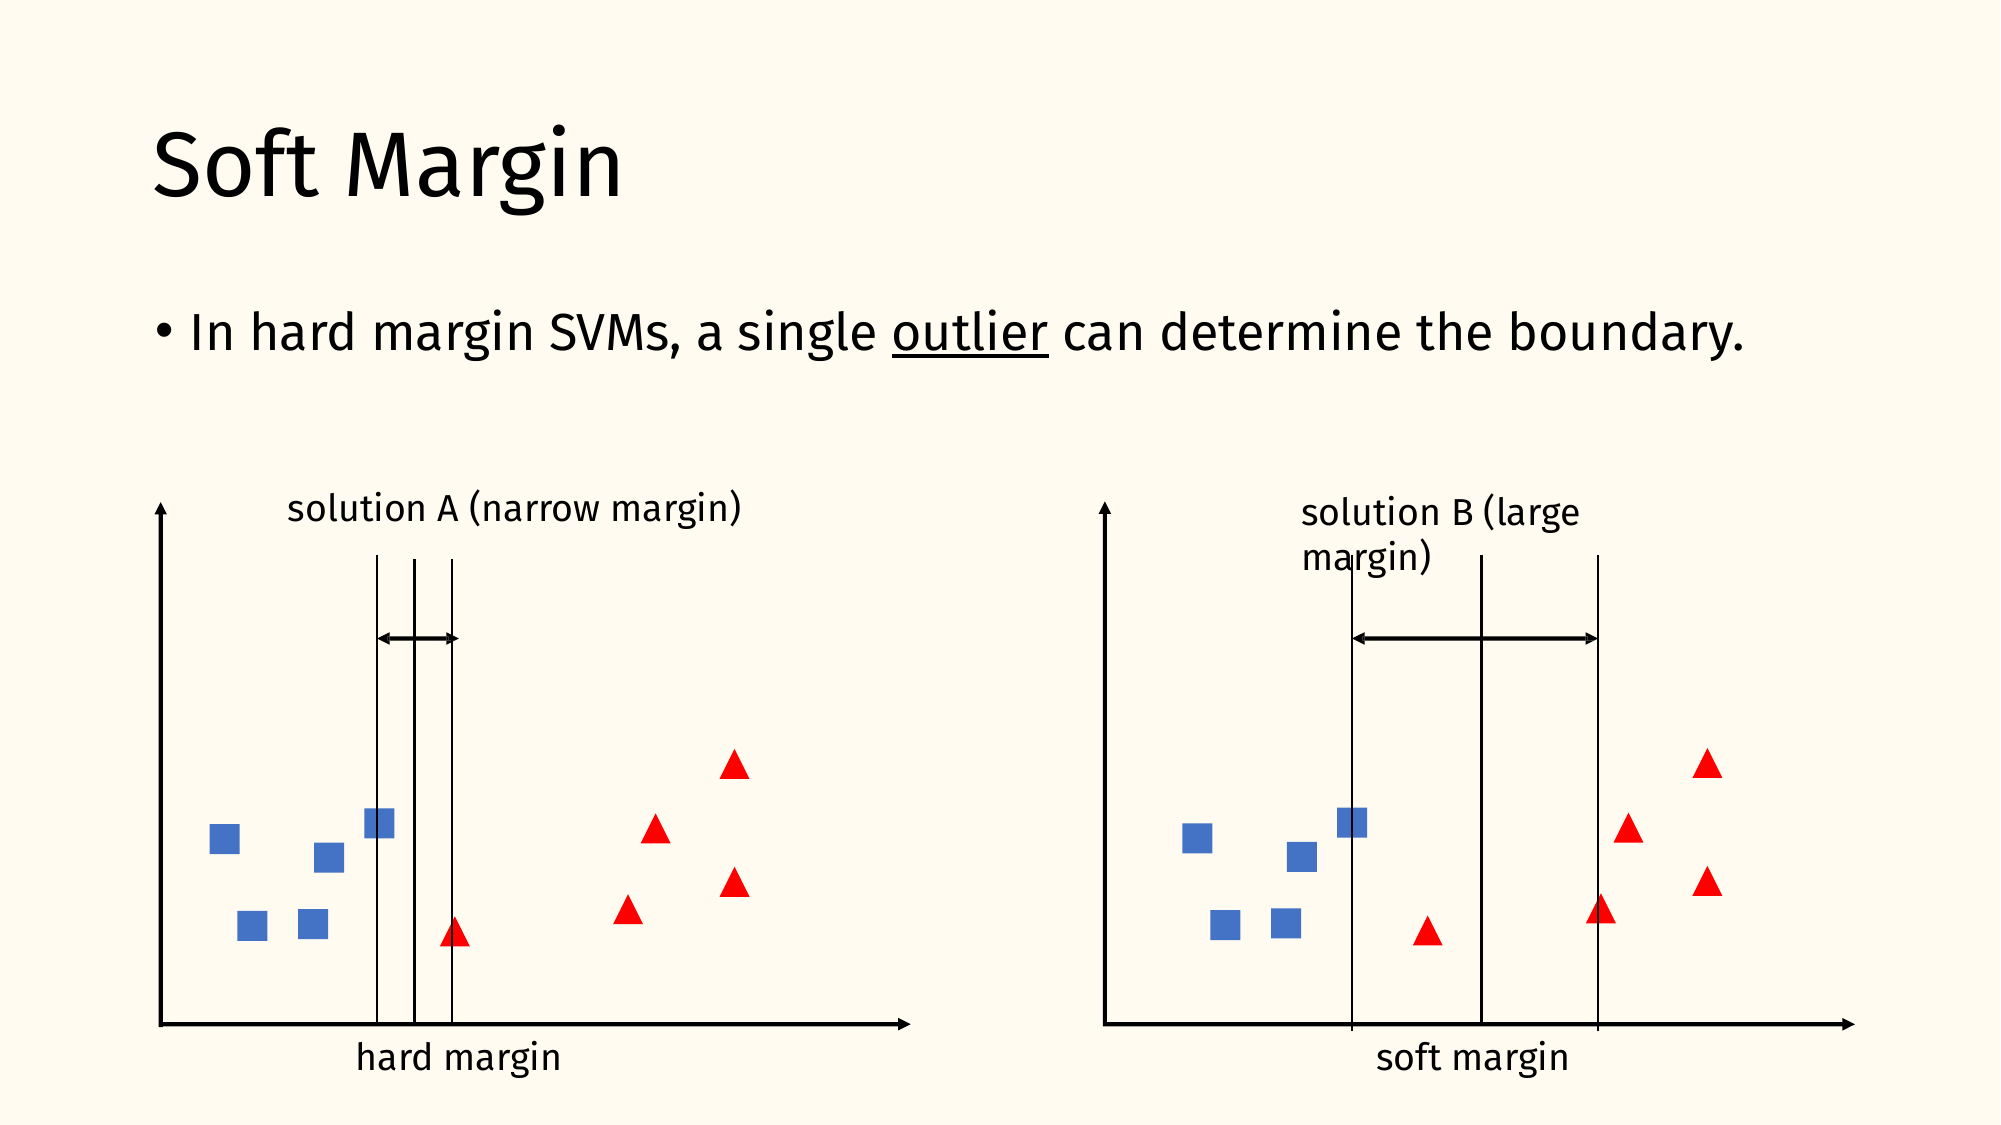

# Soft Margin
In hard margin SVMs, a single outlier can determine the boundary.
solution A (narrow margin)
solution B (large margin)

hard margin
soft margin